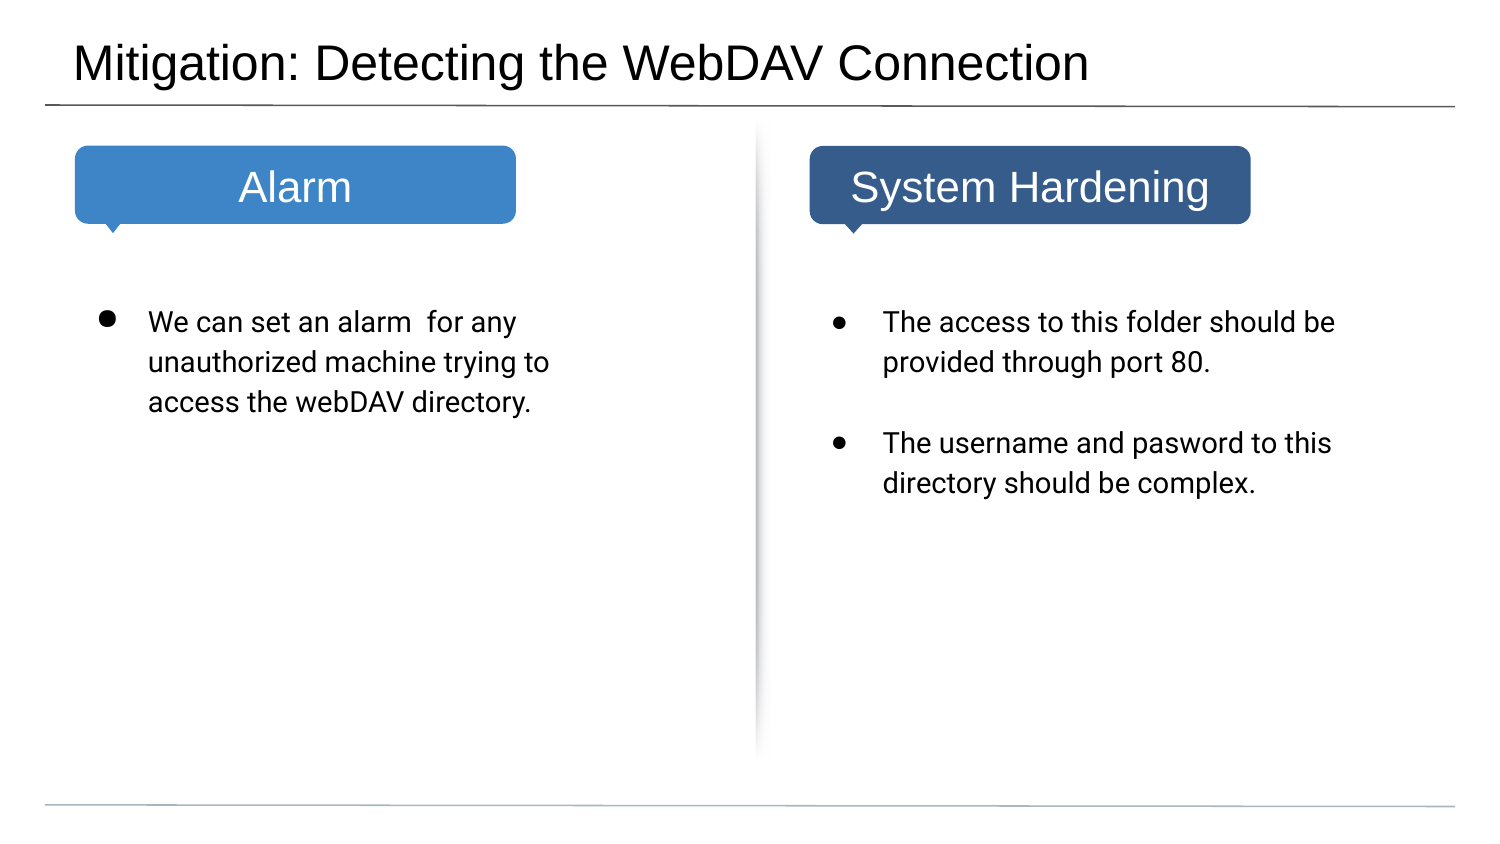

# Mitigation: Detecting the WebDAV Connection

We can set an alarm  for any unauthorized machine trying to access the webDAV directory.

The access to this folder should be provided through port 80.

The username and pasword to this directory should be complex.